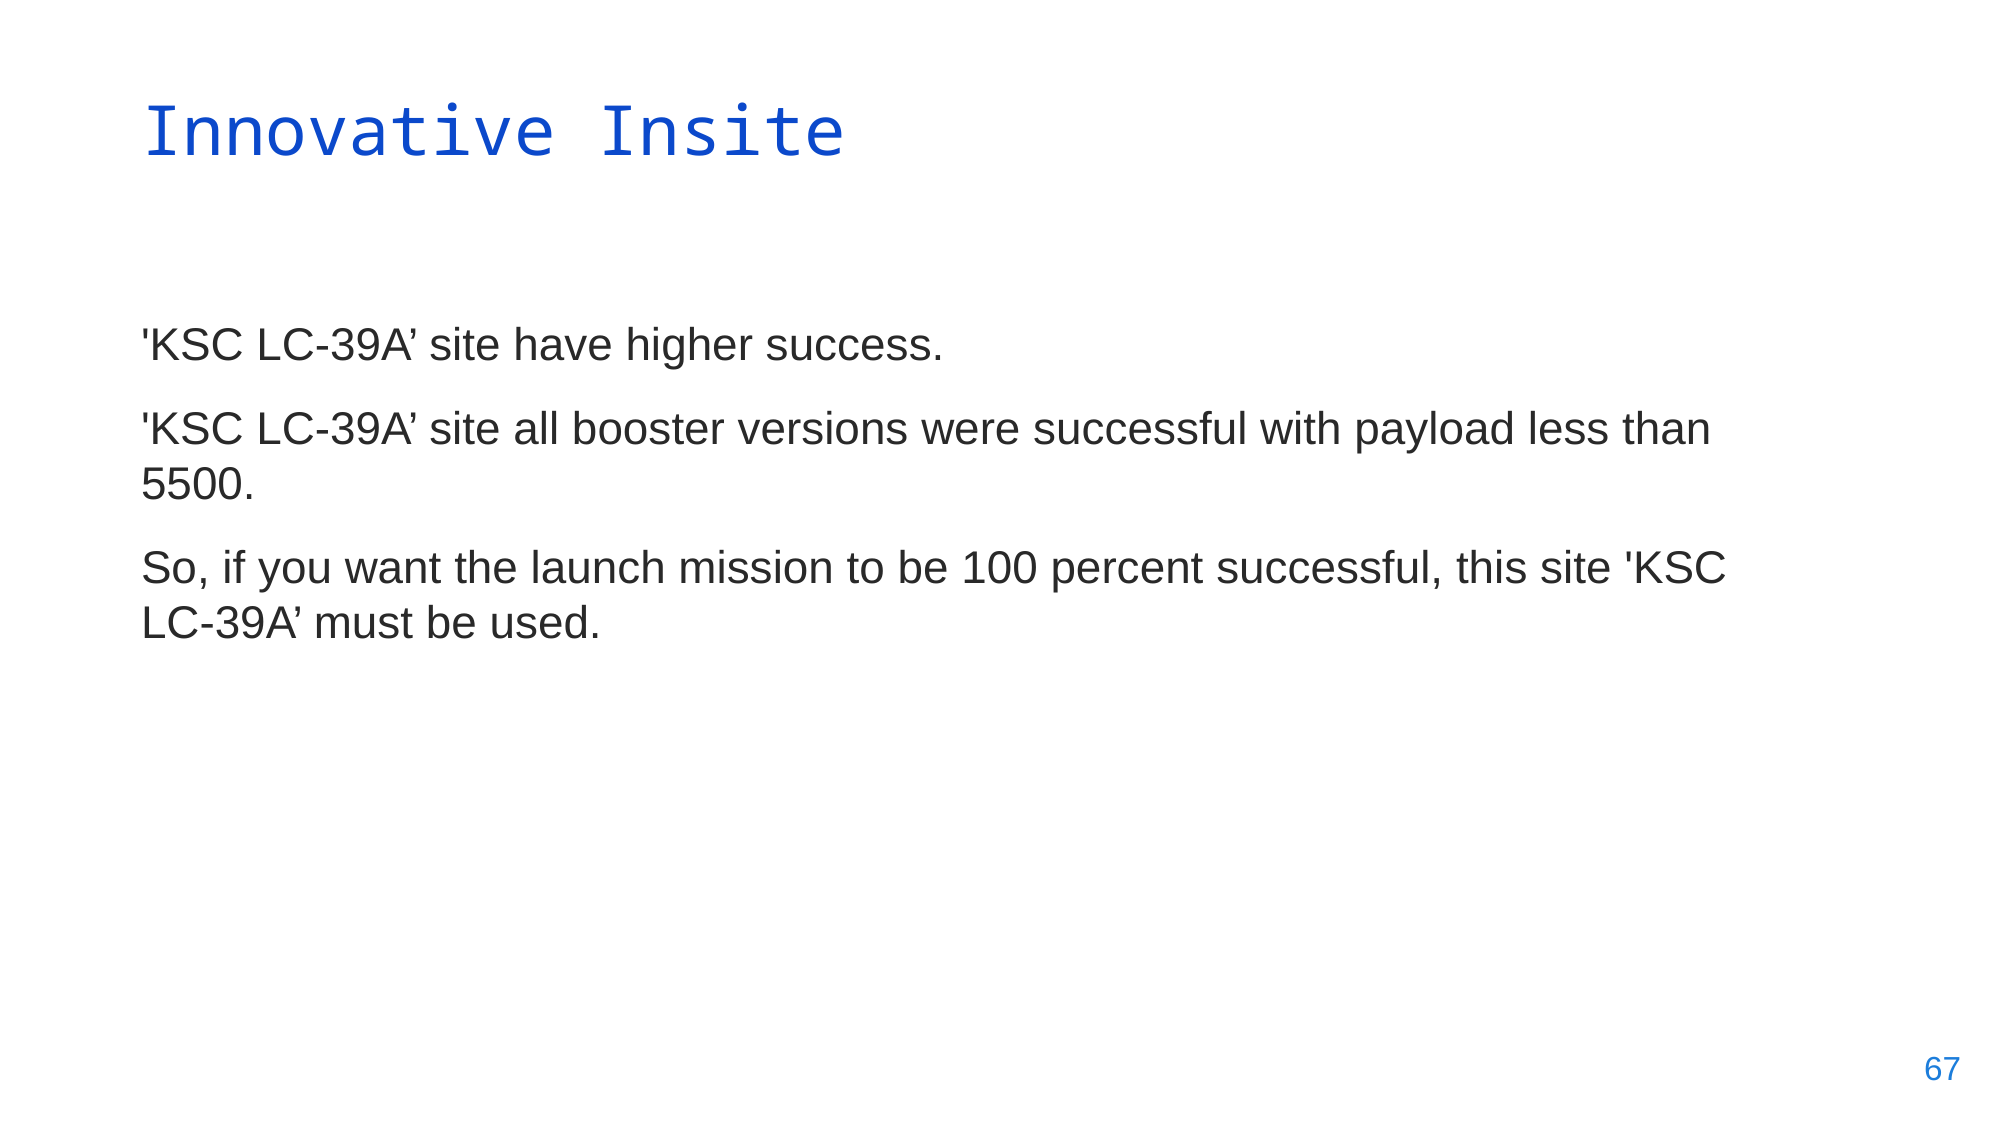

Innovative Insite
'KSC LC-39A’ site have higher success.
'KSC LC-39A’ site all booster versions were successful with payload less than 5500.
So, if you want the launch mission to be 100 percent successful, this site 'KSC LC-39A’ must be used.
67